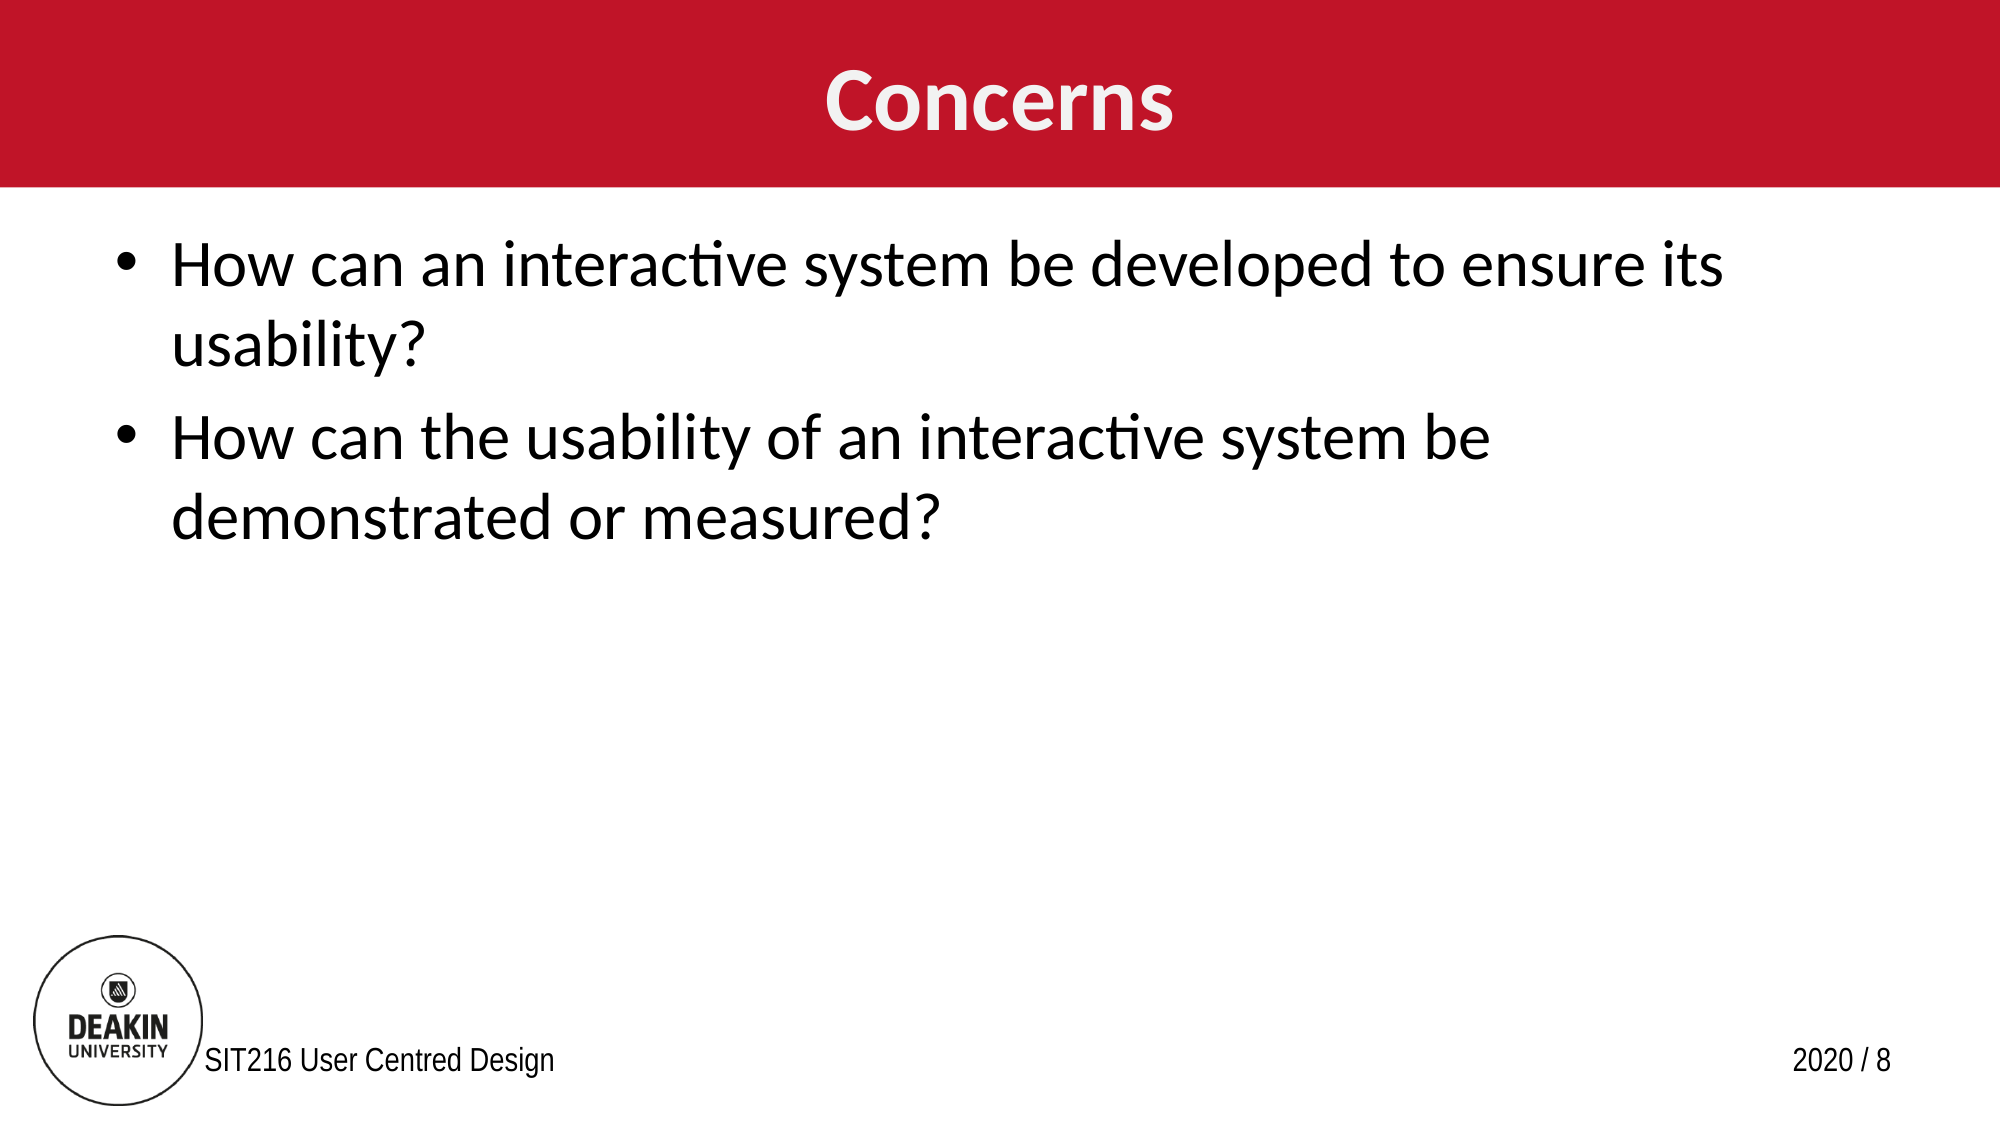

# Concerns
How can an interactive system be developed to ensure its usability?
How can the usability of an interactive system be demonstrated or measured?